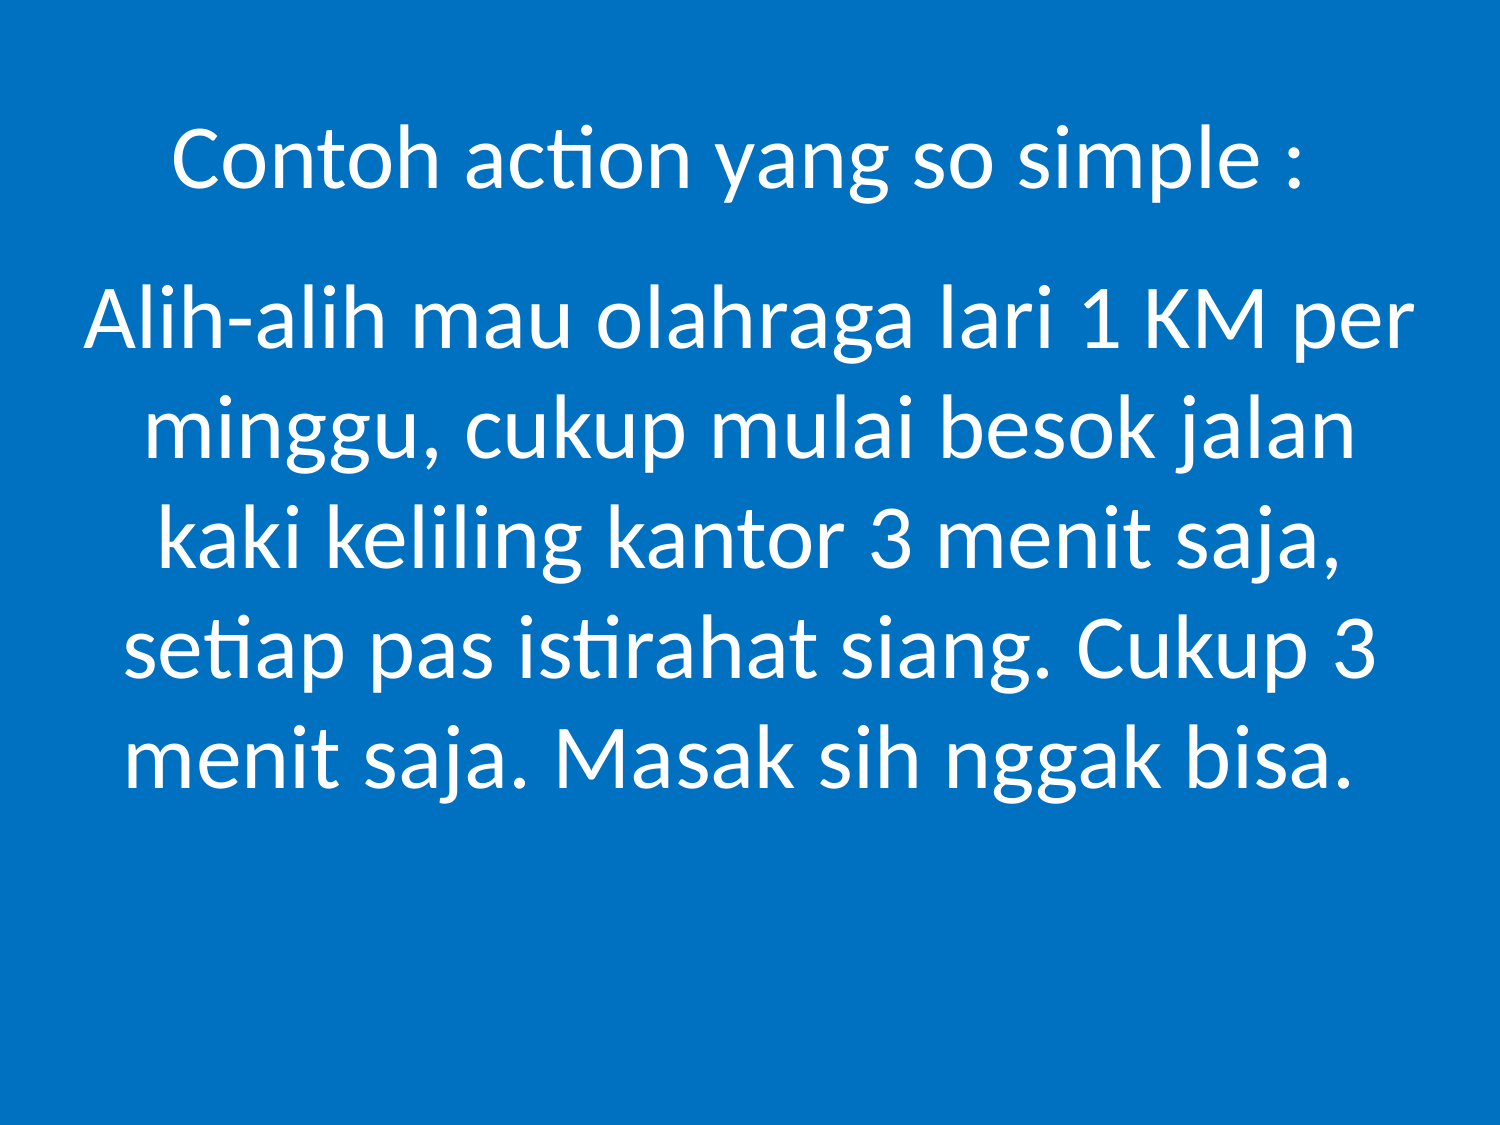

Contoh action yang so simple :
Alih-alih mau olahraga lari 1 KM per minggu, cukup mulai besok jalan kaki keliling kantor 3 menit saja, setiap pas istirahat siang. Cukup 3 menit saja. Masak sih nggak bisa.